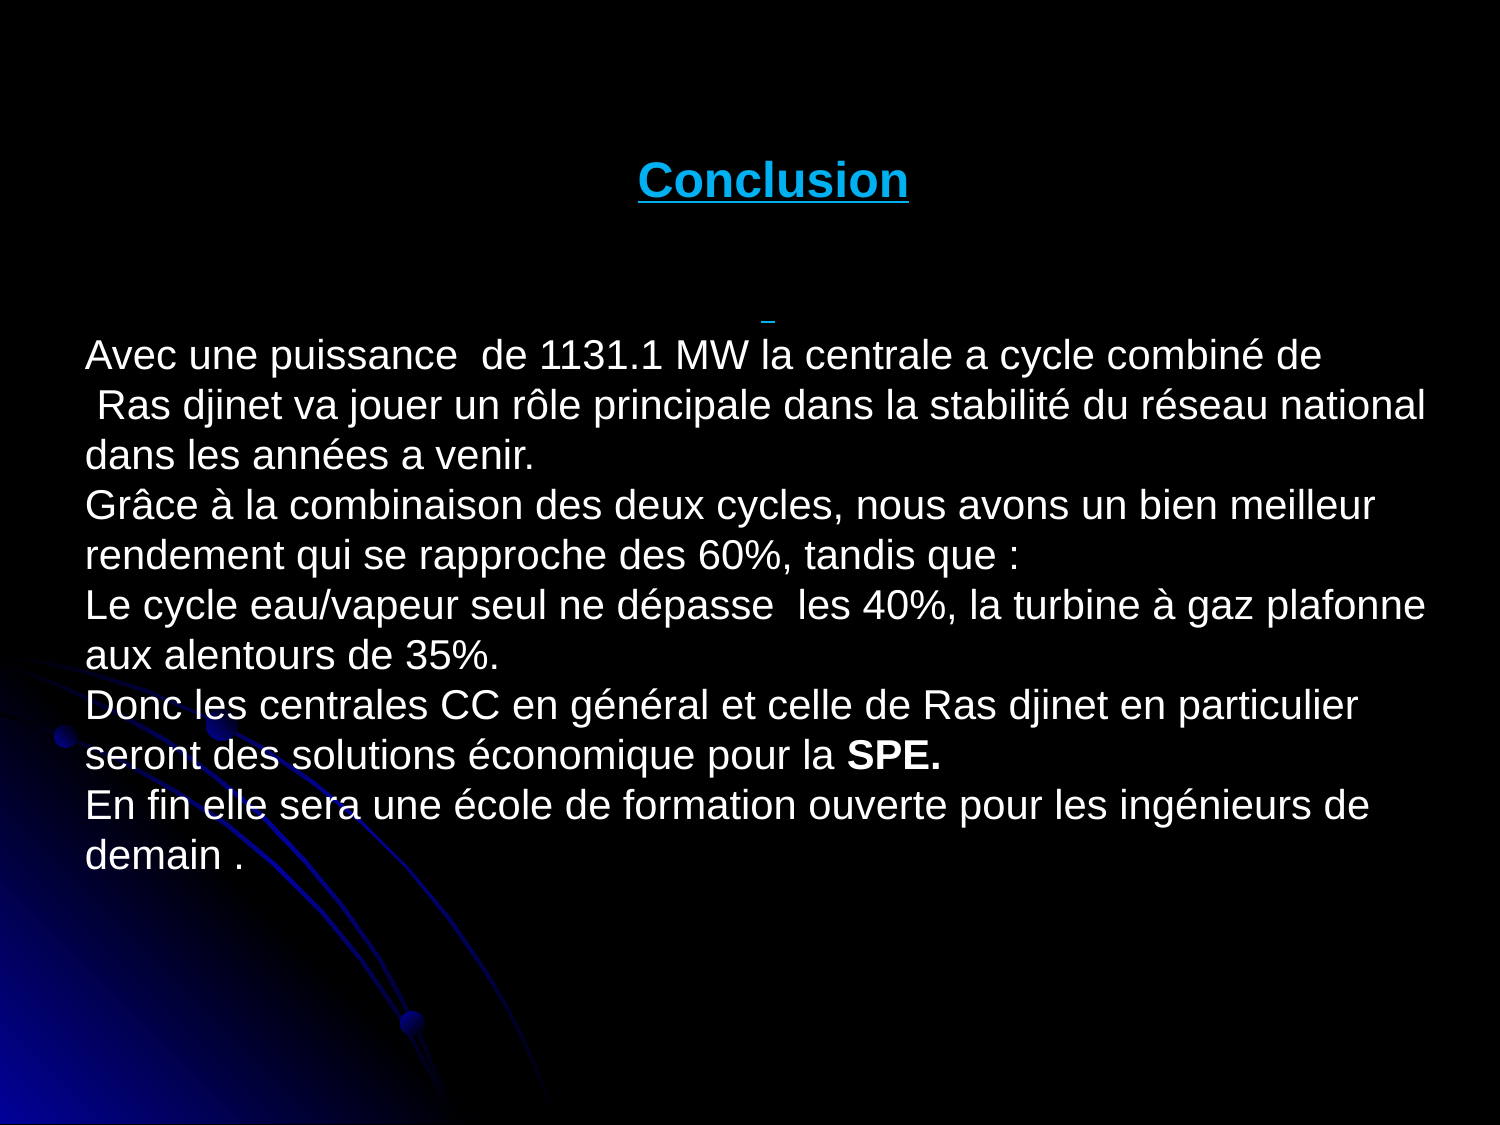

Conclusion

Avec une puissance  de 1131.1 MW la centrale a cycle combiné de
 Ras djinet va jouer un rôle principale dans la stabilité du réseau national dans les années a venir.
Grâce à la combinaison des deux cycles, nous avons un bien meilleur rendement qui se rapproche des 60%, tandis que :
Le cycle eau/vapeur seul ne dépasse  les 40%, la turbine à gaz plafonne aux alentours de 35%.
Donc les centrales CC en général et celle de Ras djinet en particulier seront des solutions économique pour la SPE.
En fin elle sera une école de formation ouverte pour les ingénieurs de demain .